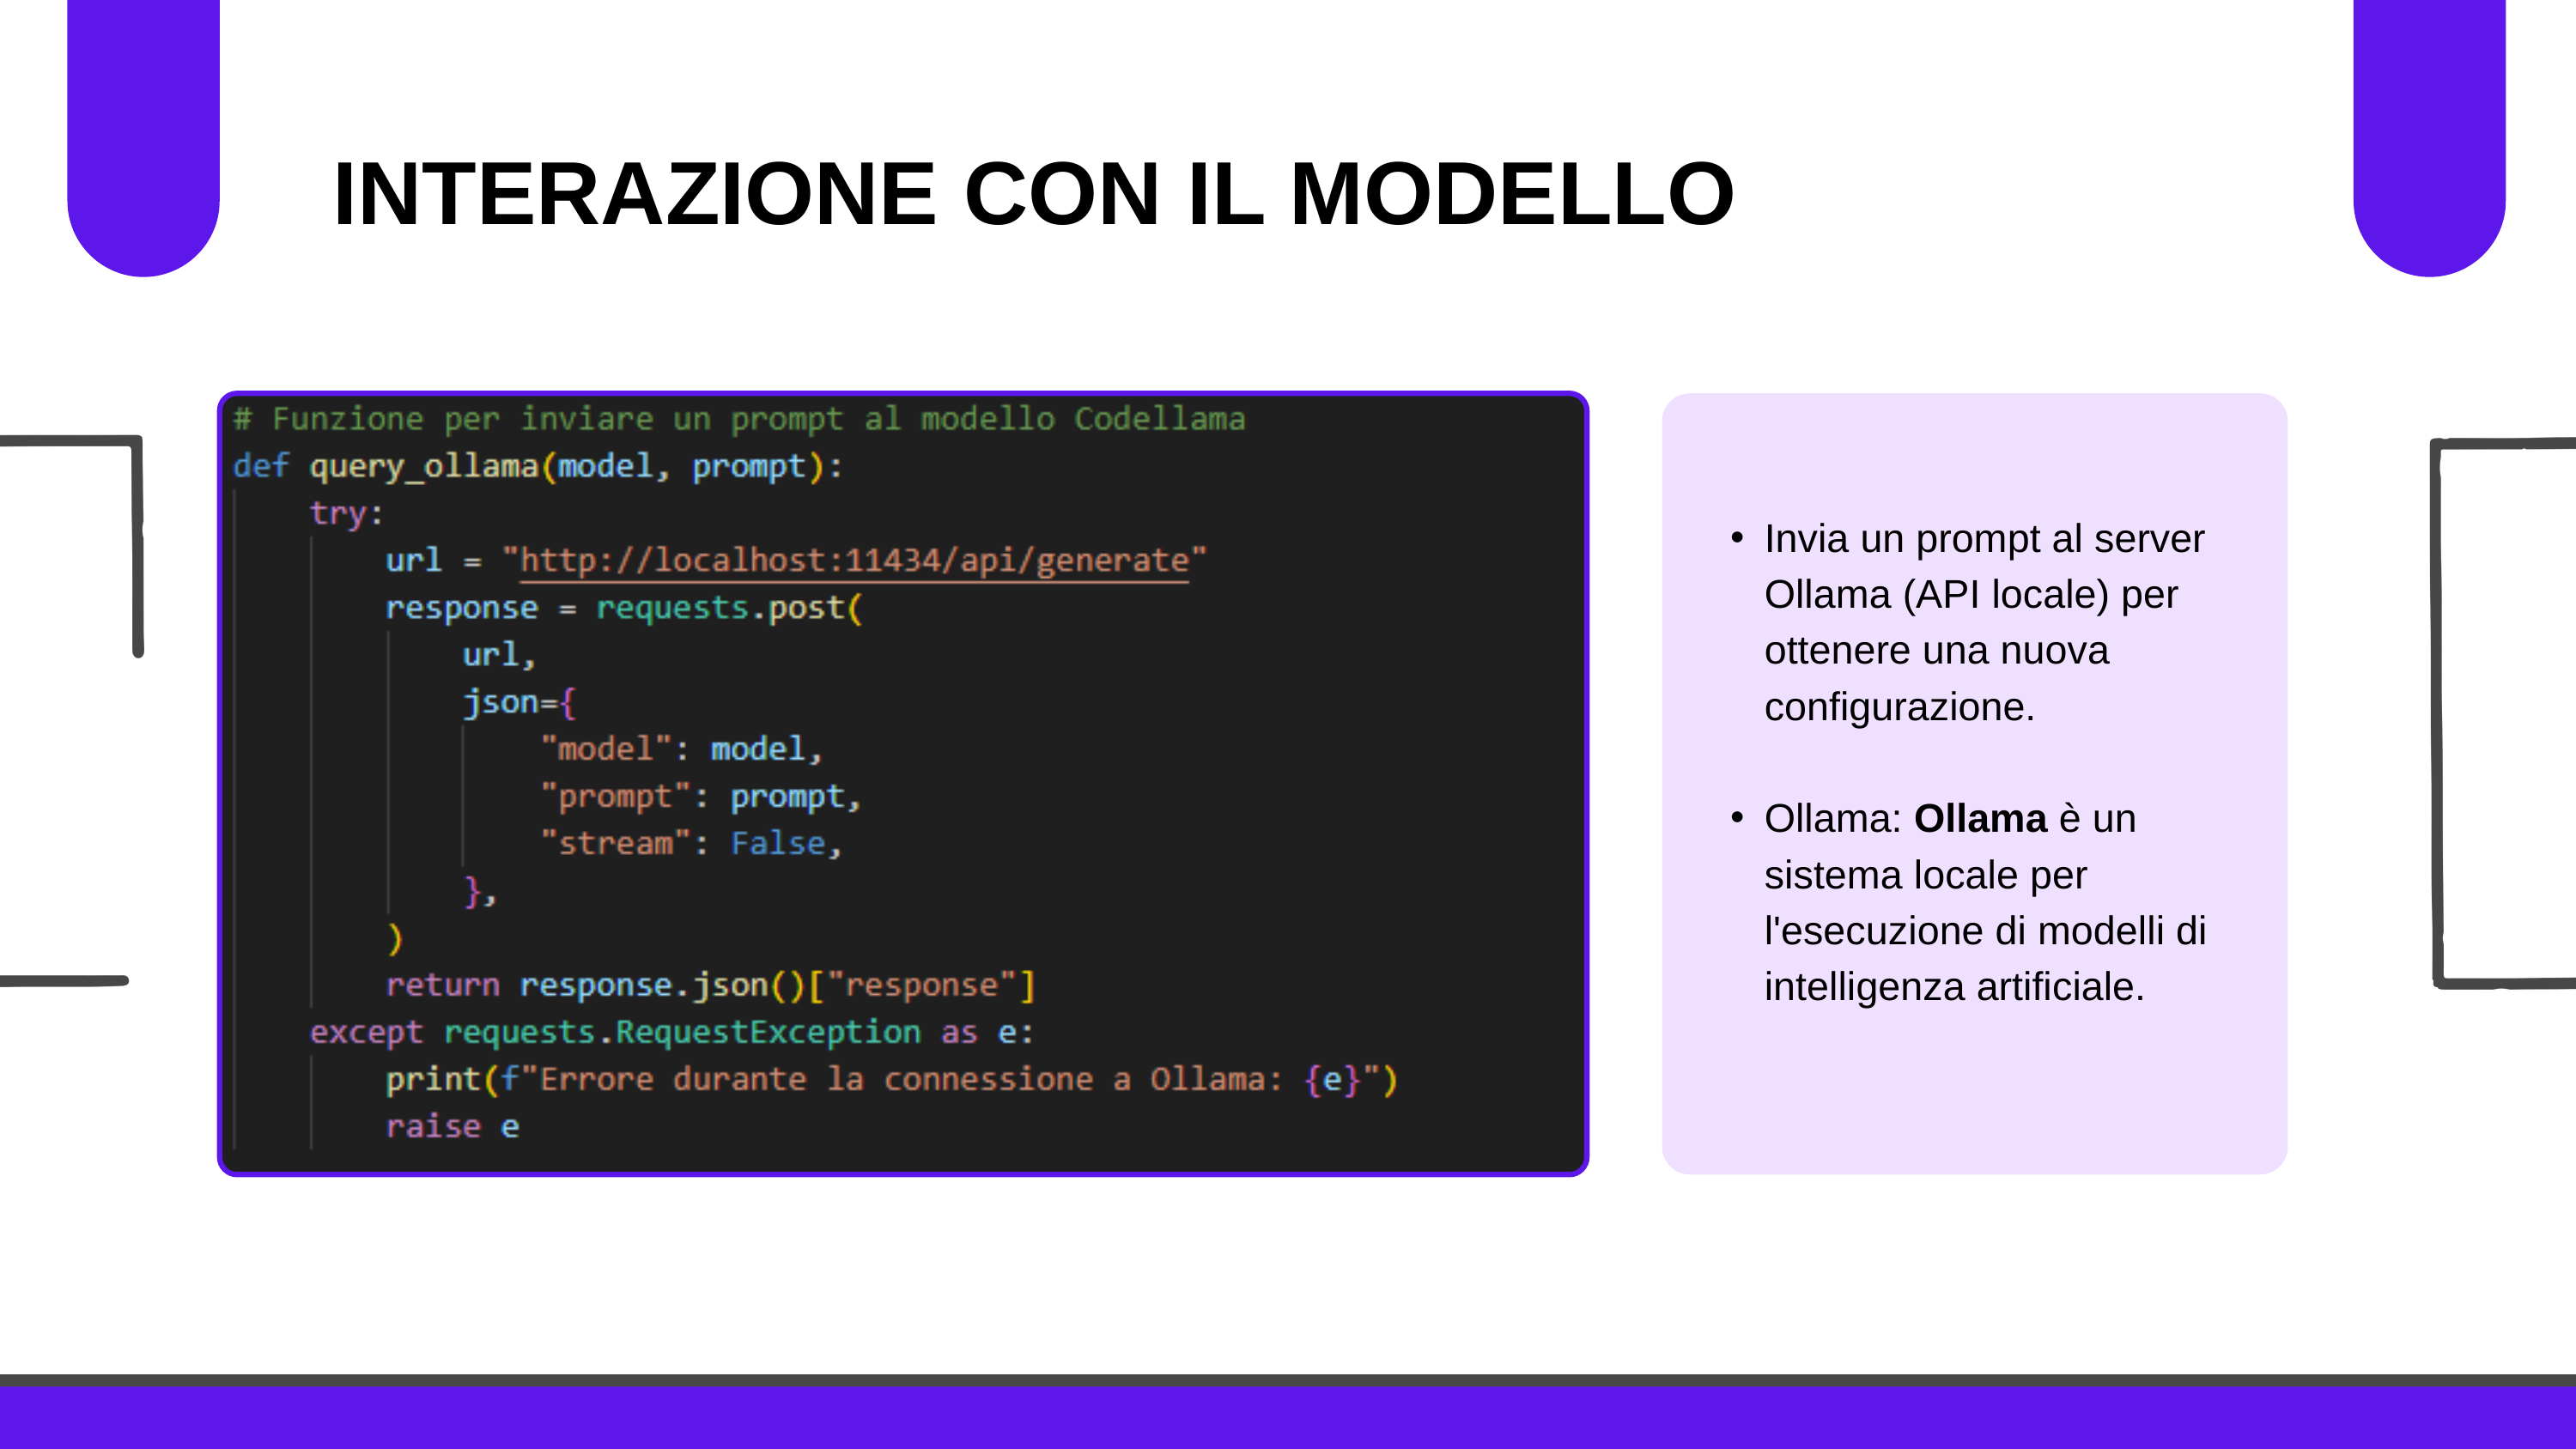

INTERAZIONE CON IL MODELLO

Invia un prompt al server Ollama (API locale) per ottenere una nuova configurazione.

Ollama: Ollama è un sistema locale per l'esecuzione di modelli di intelligenza artificiale.